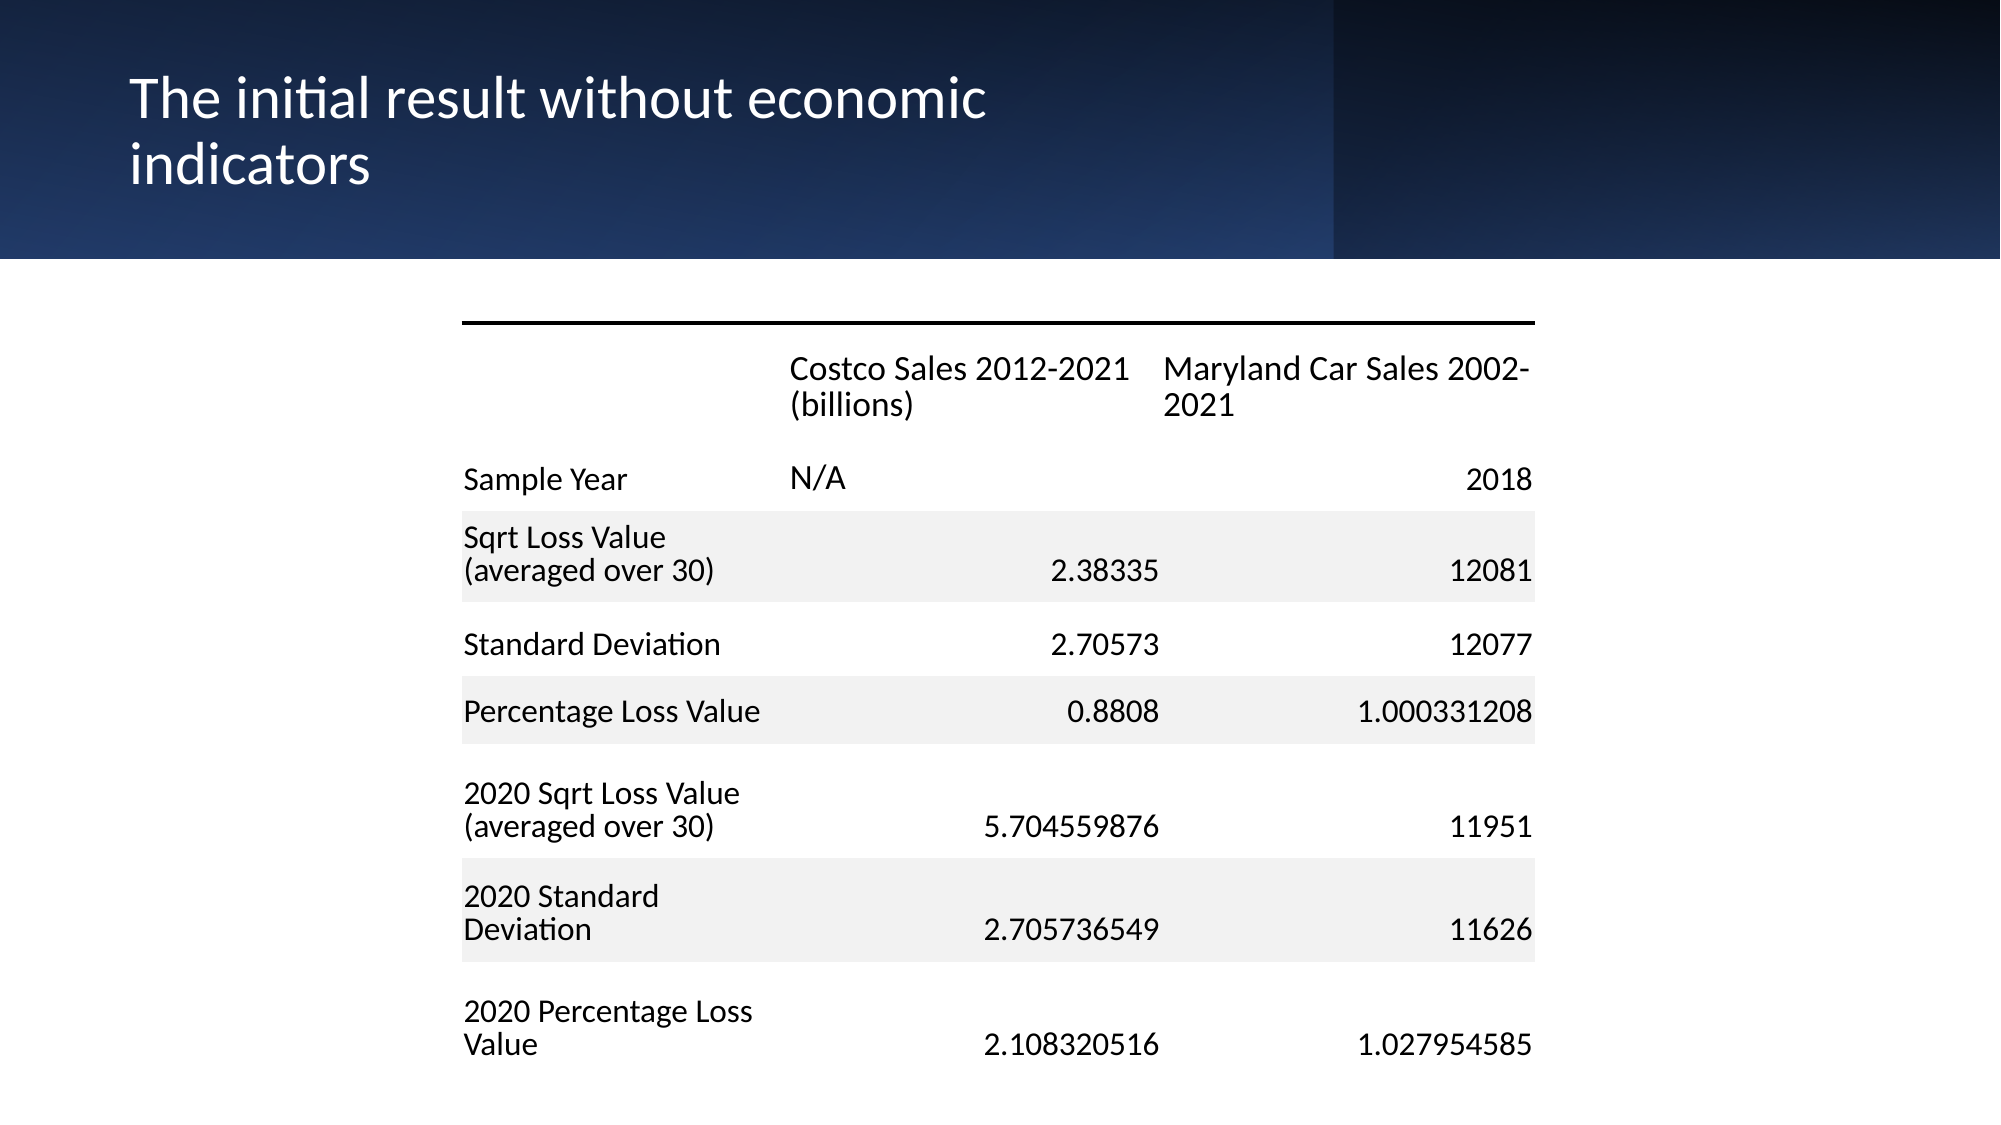

# The initial result without economic indicators
|  | Costco Sales 2012-2021 (billions) | Maryland Car Sales 2002-2021 |
| --- | --- | --- |
| Sample Year | N/A | 2018 |
| Sqrt Loss Value (averaged over 30) | 2.38335 | 12081 |
| Standard Deviation | 2.70573 | 12077 |
| Percentage Loss Value | 0.8808 | 1.000331208 |
| 2020 Sqrt Loss Value  (averaged over 30) | 5.704559876 | 11951 |
| 2020 Standard Deviation | 2.705736549 | 11626 |
| 2020 Percentage Loss Value | 2.108320516 | 1.027954585 |